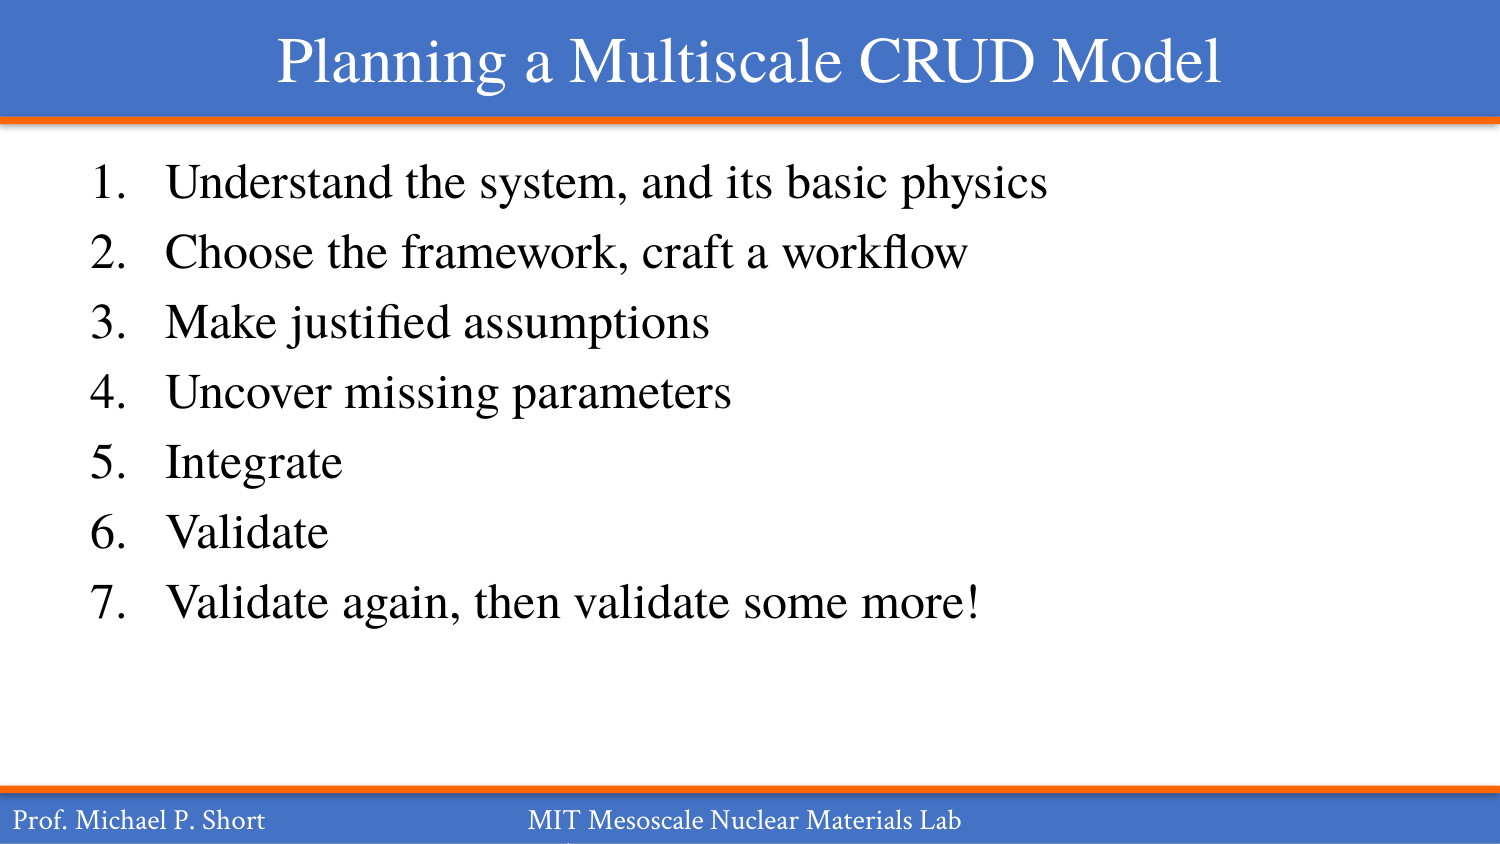

# Planning a Multiscale CRUD Model
Understand the system, and its basic physics
Choose the framework, craft a workflow
Make justified assumptions
Uncover missing parameters
Integrate
Validate
Validate again, then validate some more!

Prof. Michael P. Short
MIT Mesoscale Nuclear Materials Laboratory